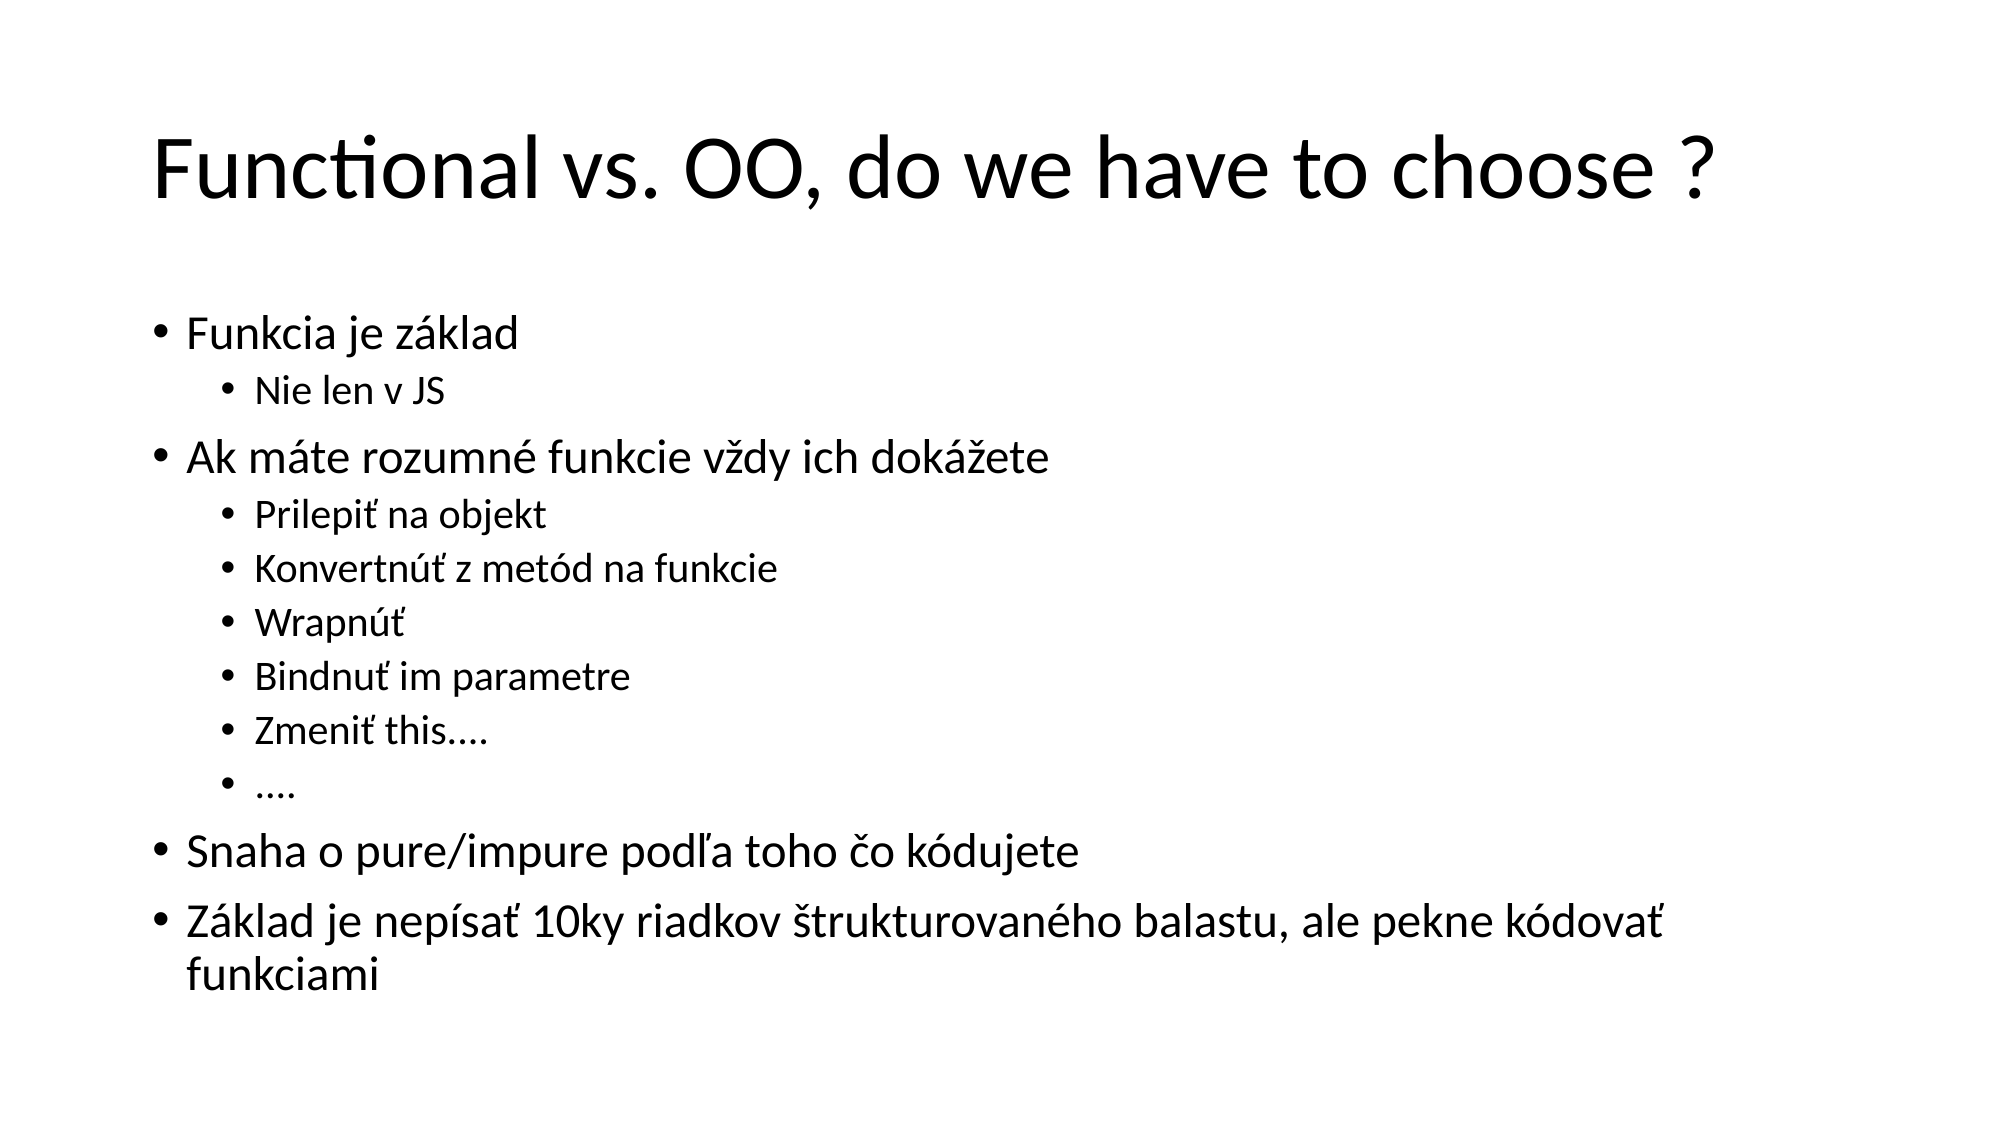

# Functional vs. OO, do we have to choose ?
Funkcia je základ
Nie len v JS
Ak máte rozumné funkcie vždy ich dokážete
Prilepiť na objekt
Konvertnúť z metód na funkcie
Wrapnúť
Bindnuť im parametre
Zmeniť this....
....
Snaha o pure/impure podľa toho čo kódujete
Základ je nepísať 10ky riadkov štrukturovaného balastu, ale pekne kódovať funkciami